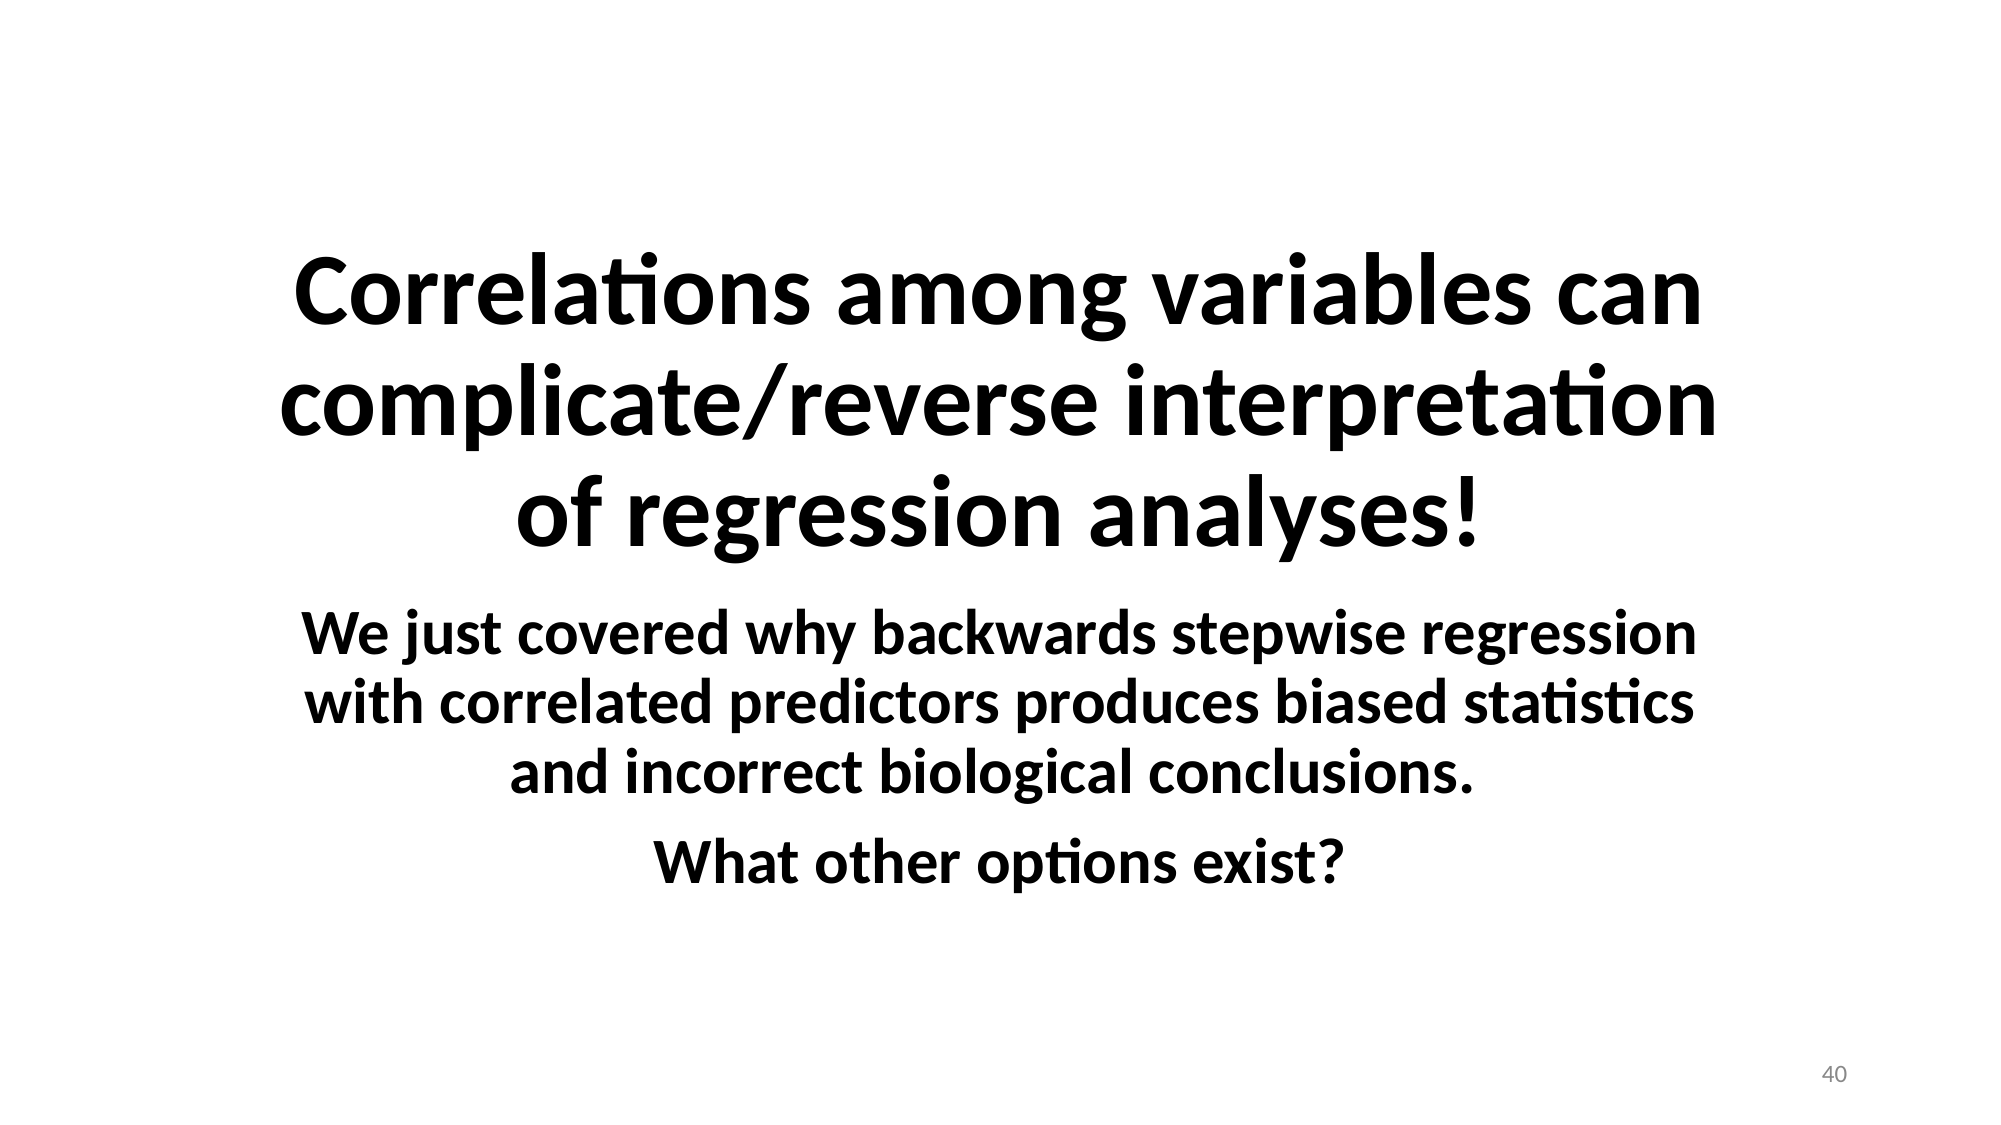

# Correlations among variables can complicate/reverse interpretation of regression analyses!
We just covered why backwards stepwise regression with correlated predictors produces biased statistics and incorrect biological conclusions.
What other options exist?
40